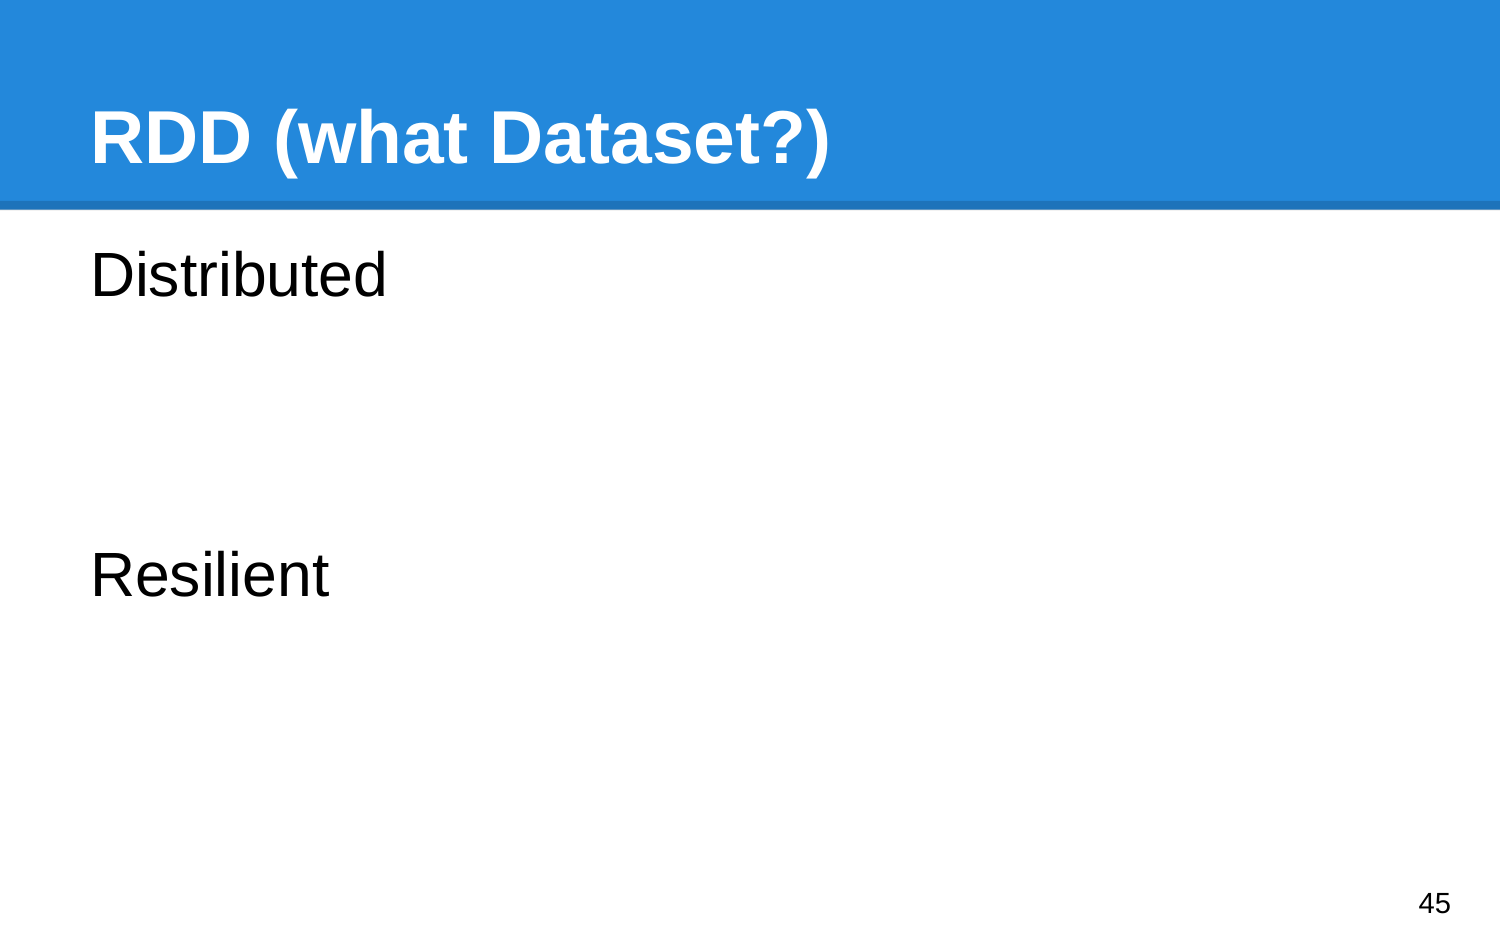

# RDD (what Dataset?)
Distributed

Resilient
45